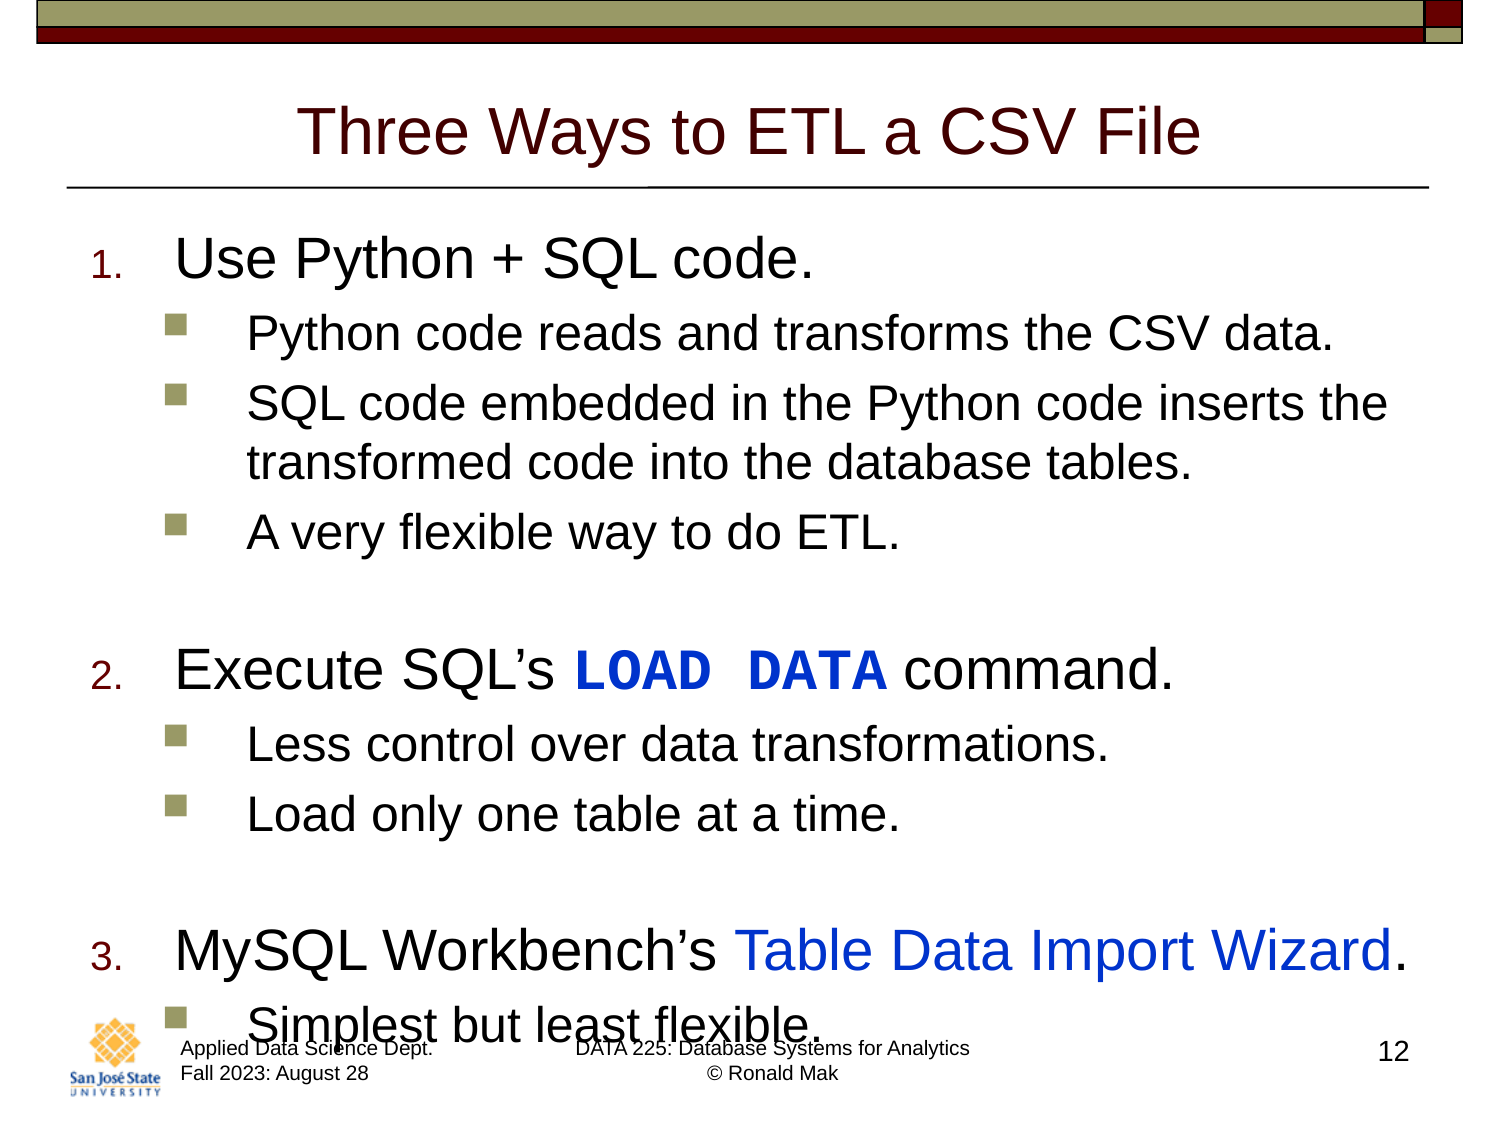

# Three Ways to ETL a CSV File
Use Python + SQL code.
Python code reads and transforms the CSV data.
SQL code embedded in the Python code inserts the transformed code into the database tables.
A very flexible way to do ETL.

Execute SQL’s LOAD DATA command.
Less control over data transformations.
Load only one table at a time.

MySQL Workbench’s Table Data Import Wizard.
Simplest but least flexible.

12